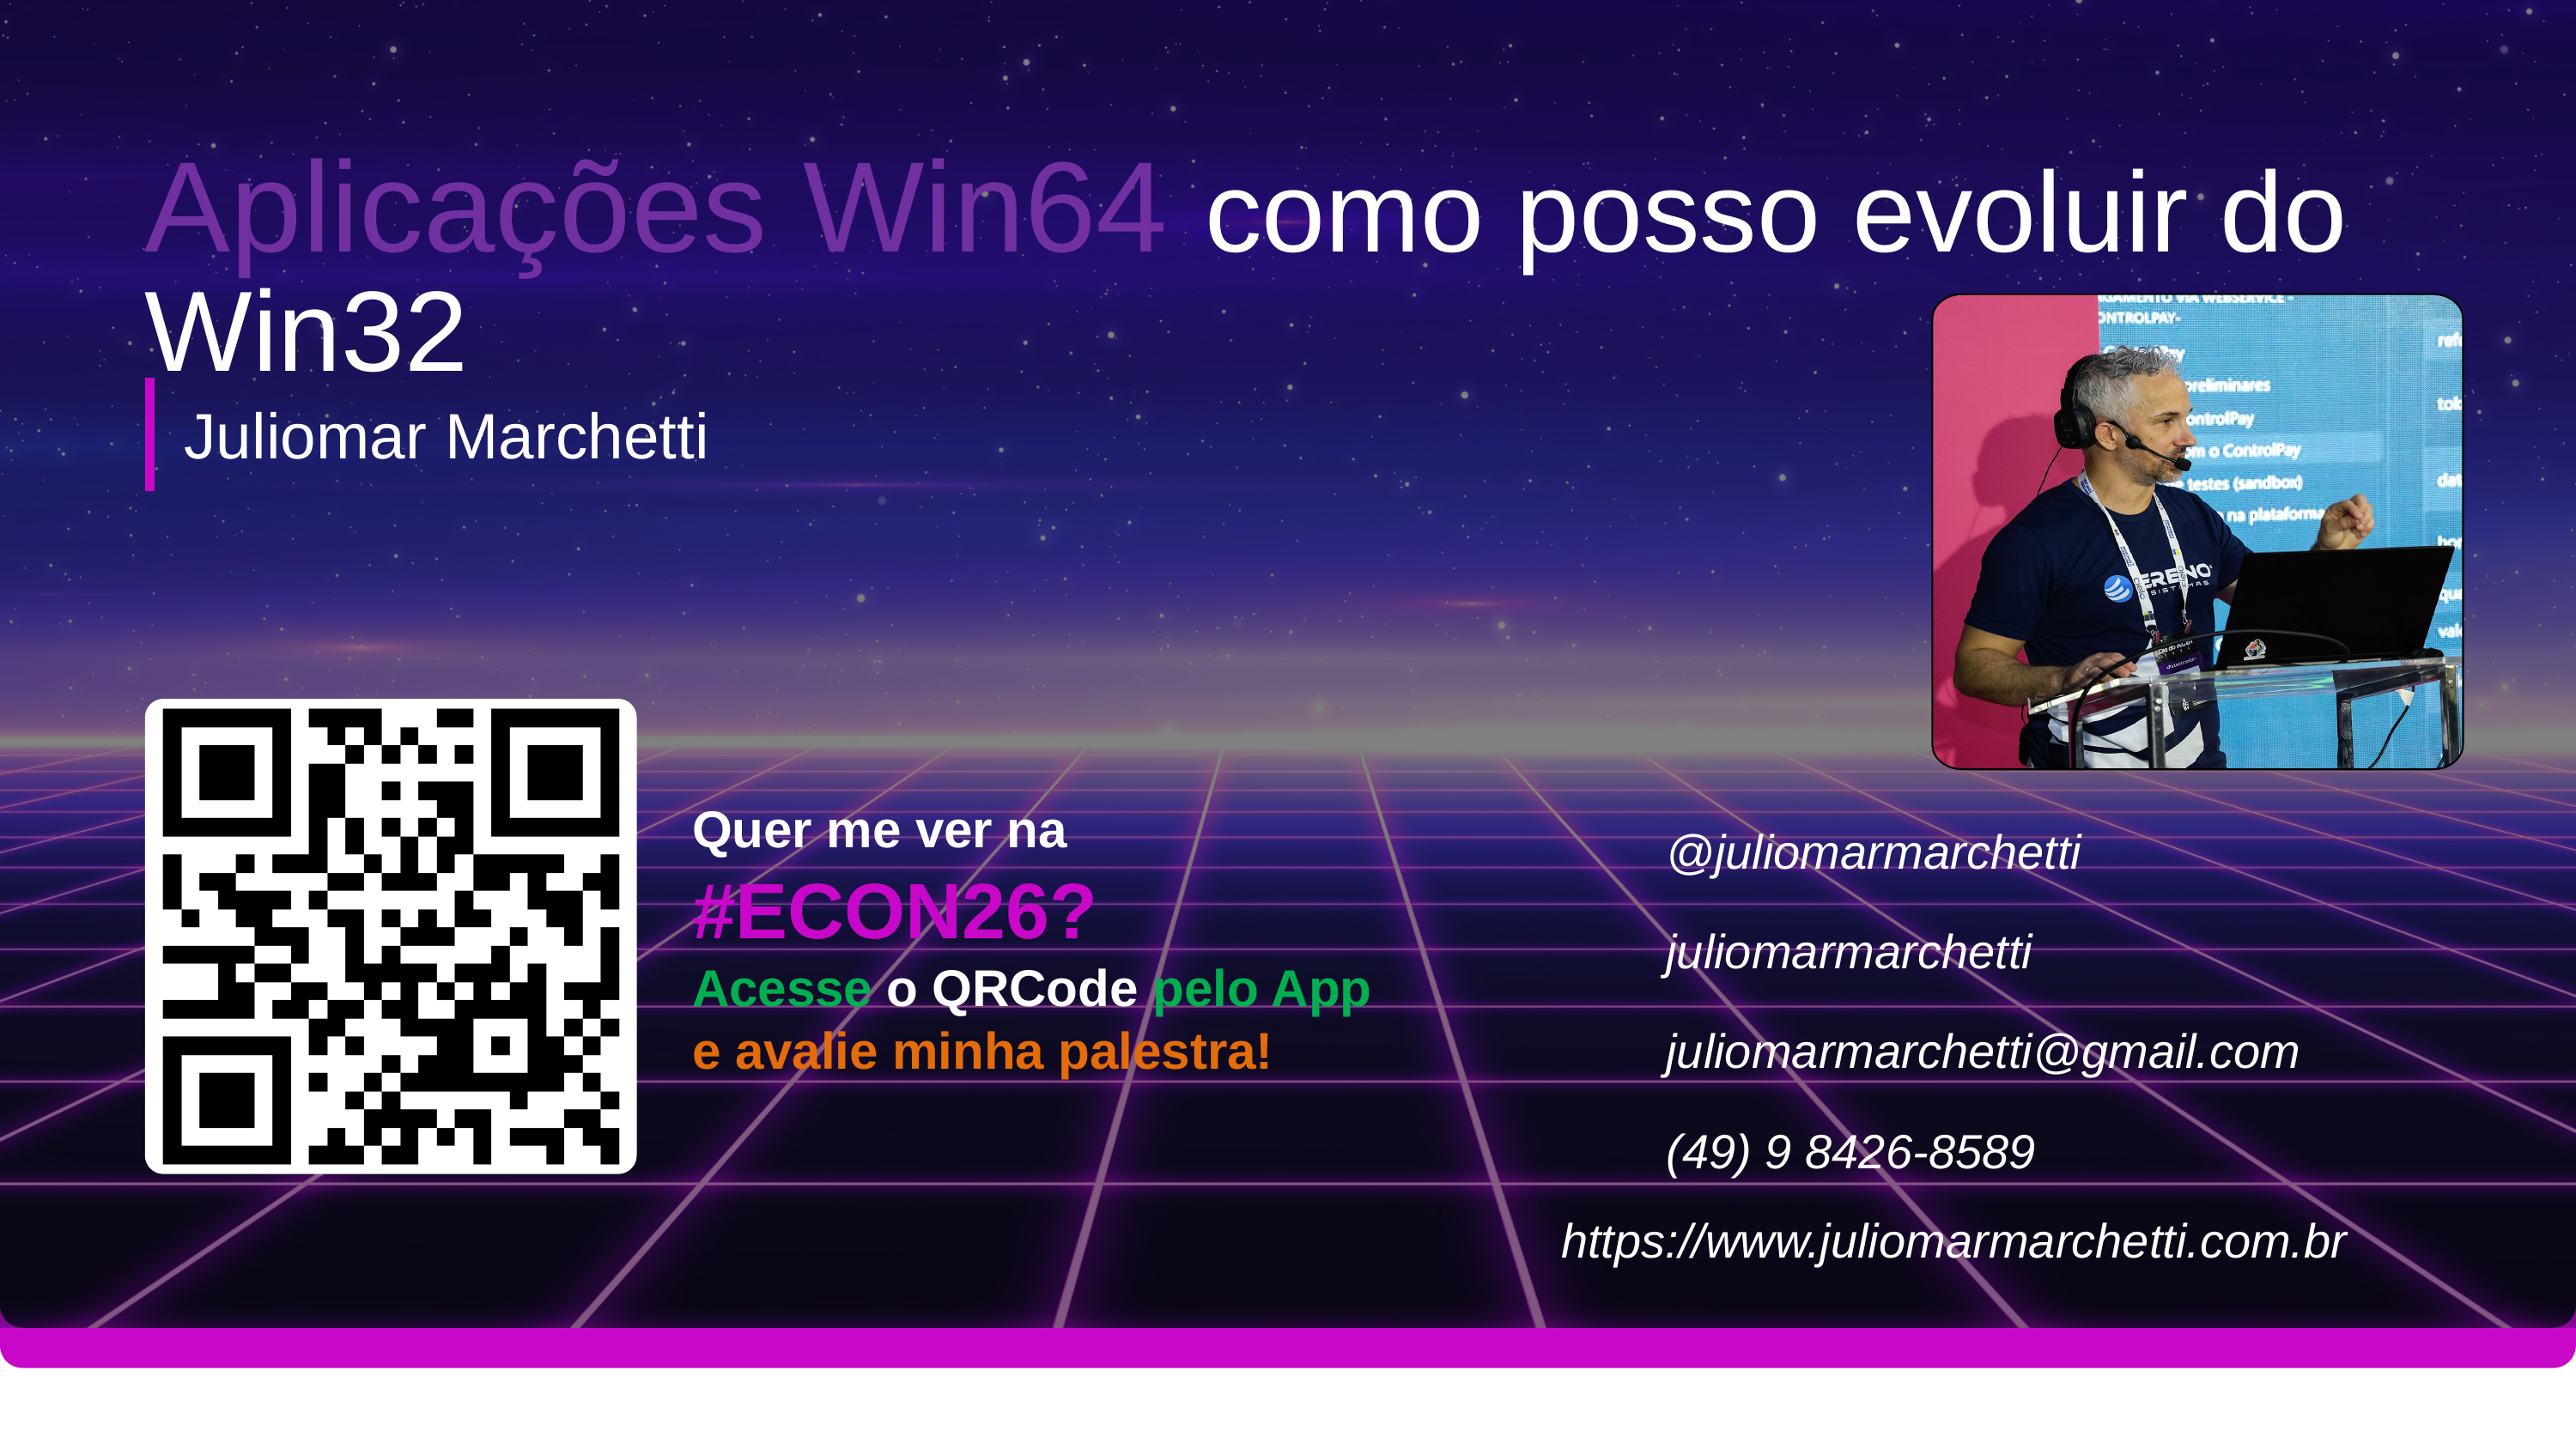

Aplicações Win64 como posso evoluir do Win32

Juliomar Marchetti

Quer me ver na
#ECON26?
Acesse o QRCode pelo App e avalie minha palestra!
@juliomarmarchetti
juliomarmarchetti
juliomarmarchetti@gmail.com
(49) 9 8426-8589
https://www.juliomarmarchetti.com.br